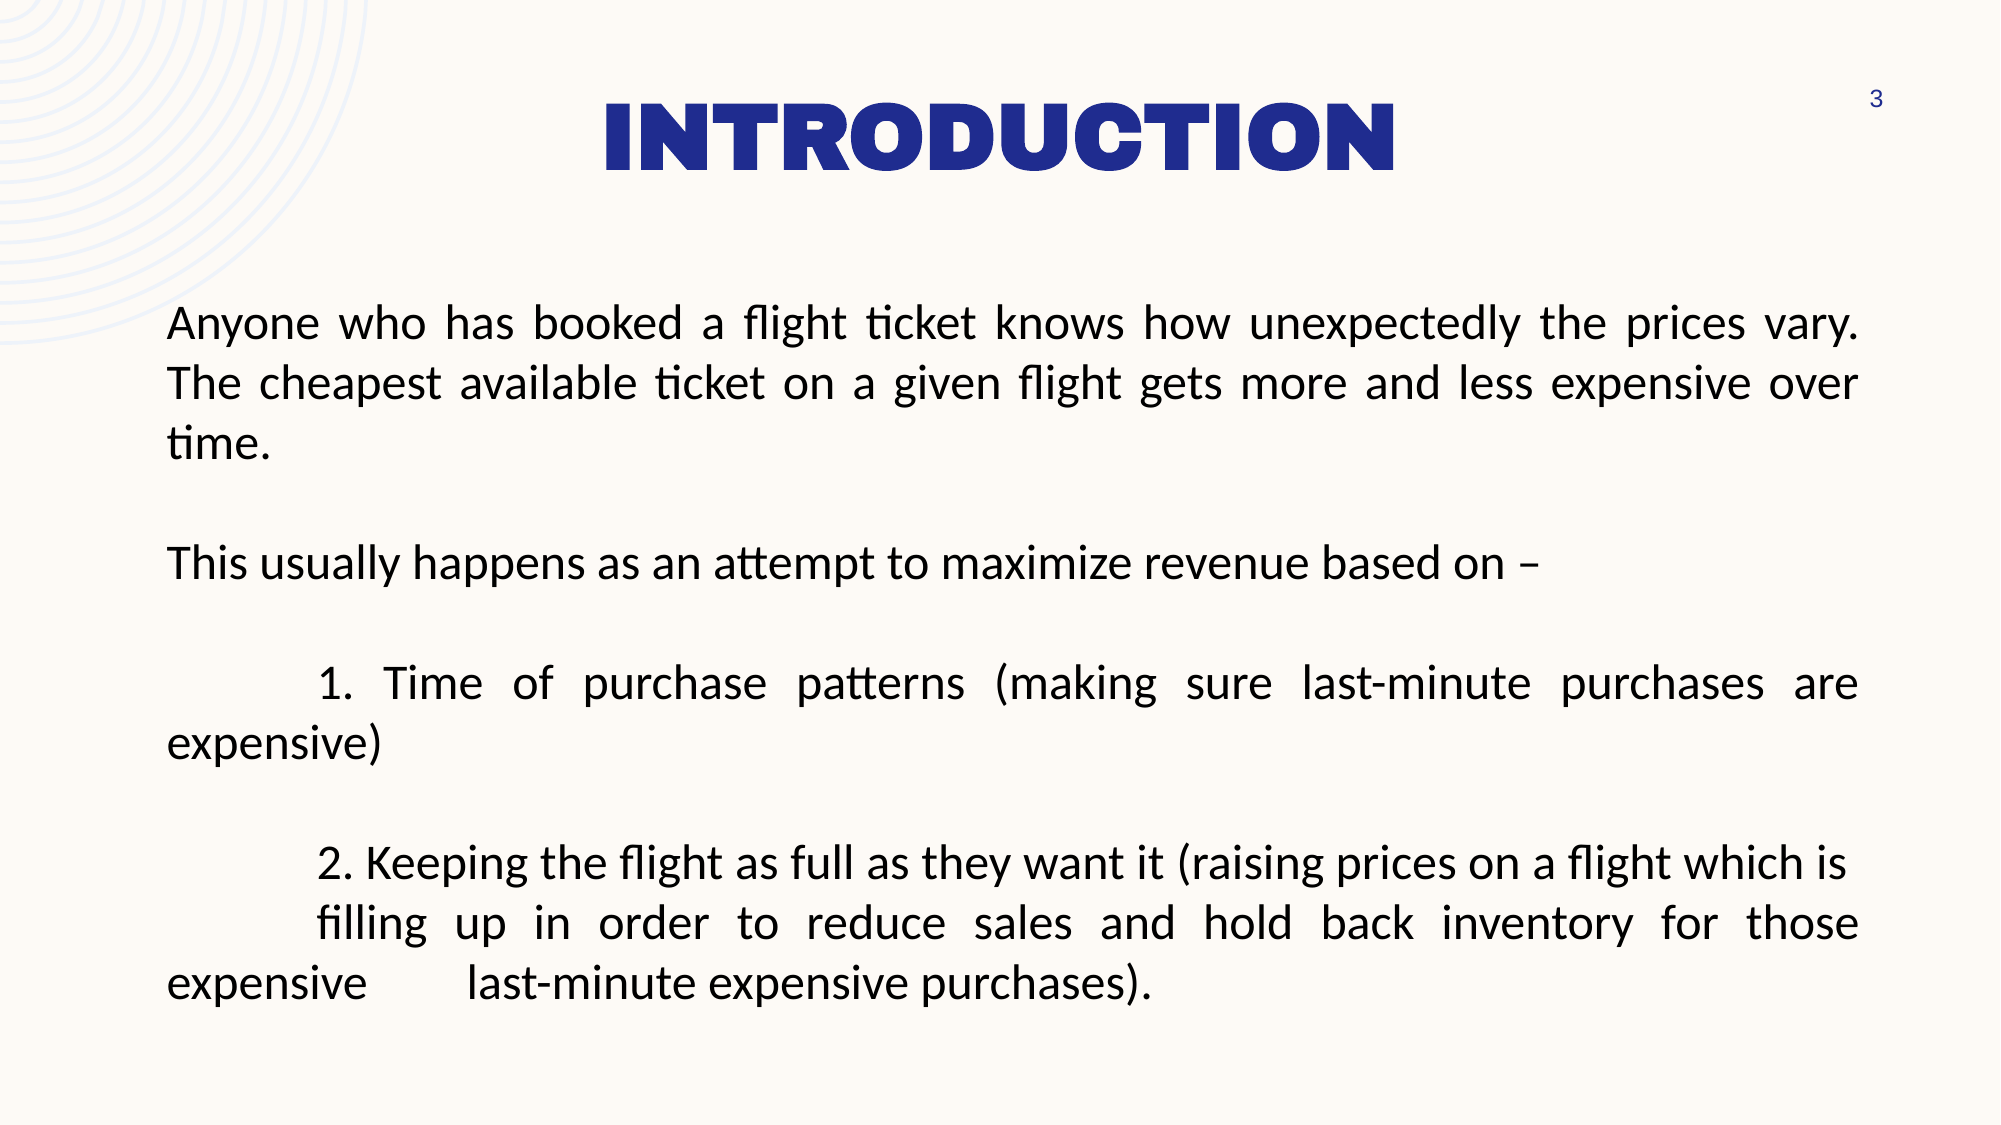

# Introduction
3
Anyone who has booked a flight ticket knows how unexpectedly the prices vary. The cheapest available ticket on a given flight gets more and less expensive over time.

This usually happens as an attempt to maximize revenue based on –

	1. Time of purchase patterns (making sure last-minute purchases are expensive)

	2. Keeping the flight as full as they want it (raising prices on a flight which is  	filling up in order to reduce sales and hold back inventory for those expensive 	last-minute expensive purchases).